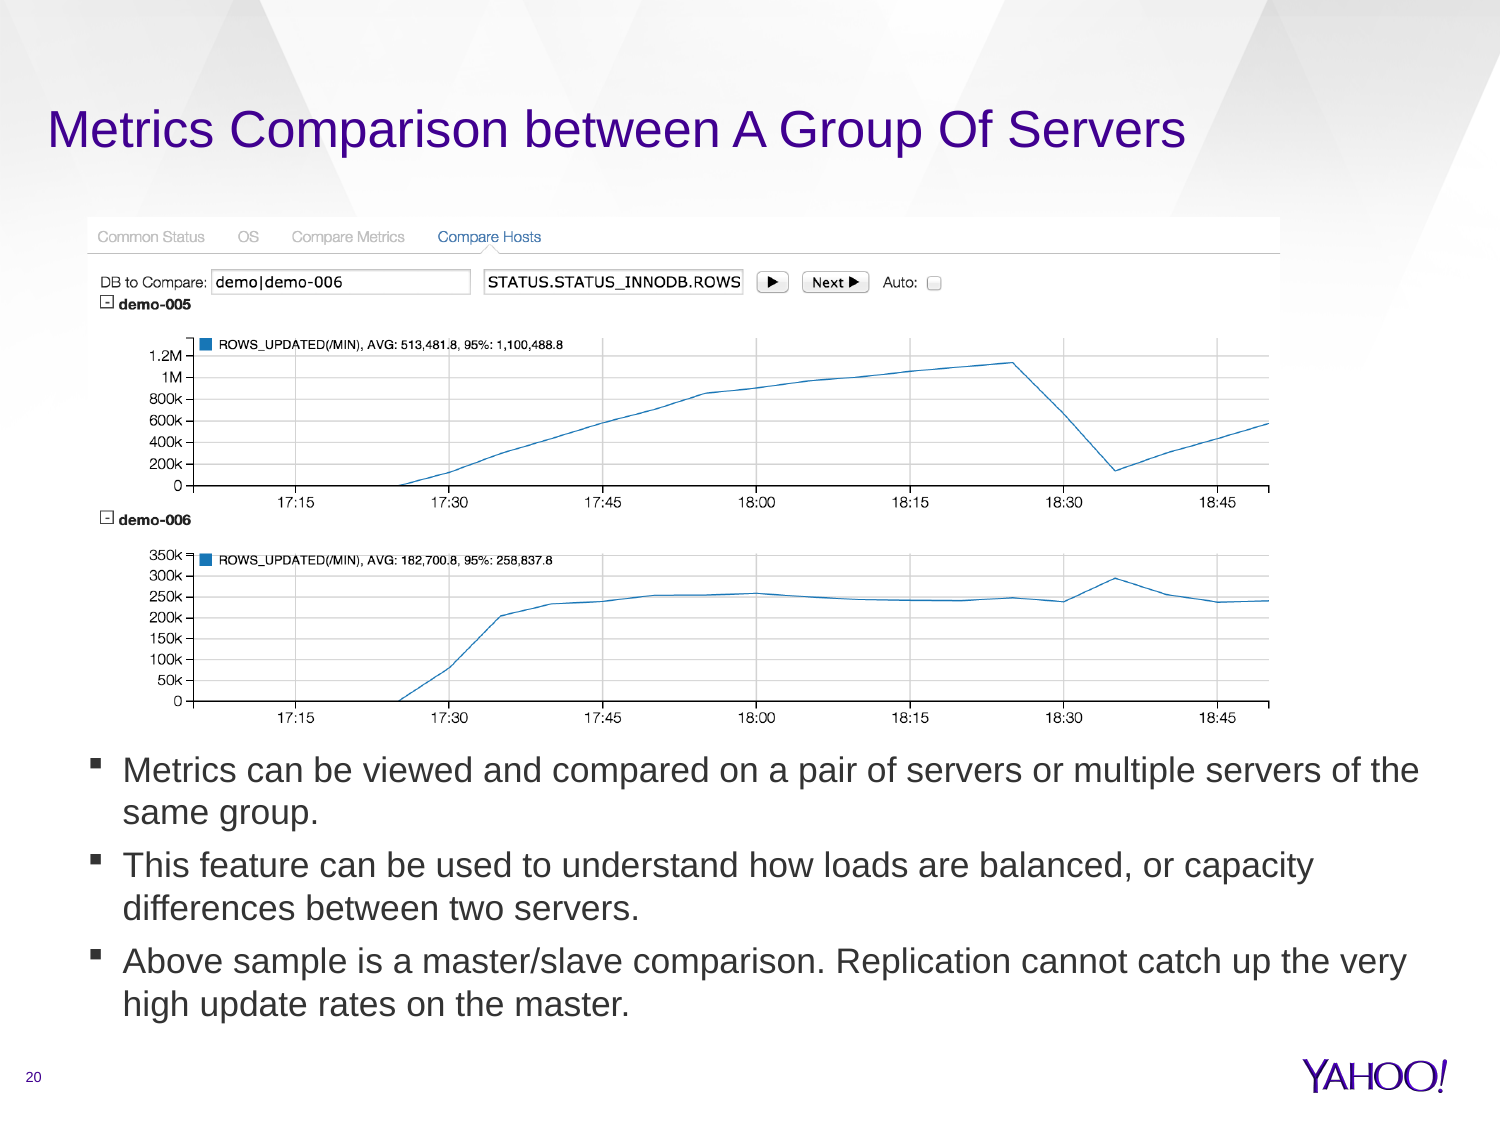

# Metrics Comparison between A Group Of Servers

Metrics can be viewed and compared on a pair of servers or multiple servers of the same group.
This feature can be used to understand how loads are balanced, or capacity differences between two servers.
Above sample is a master/slave comparison. Replication cannot catch up the very high update rates on the master.
20